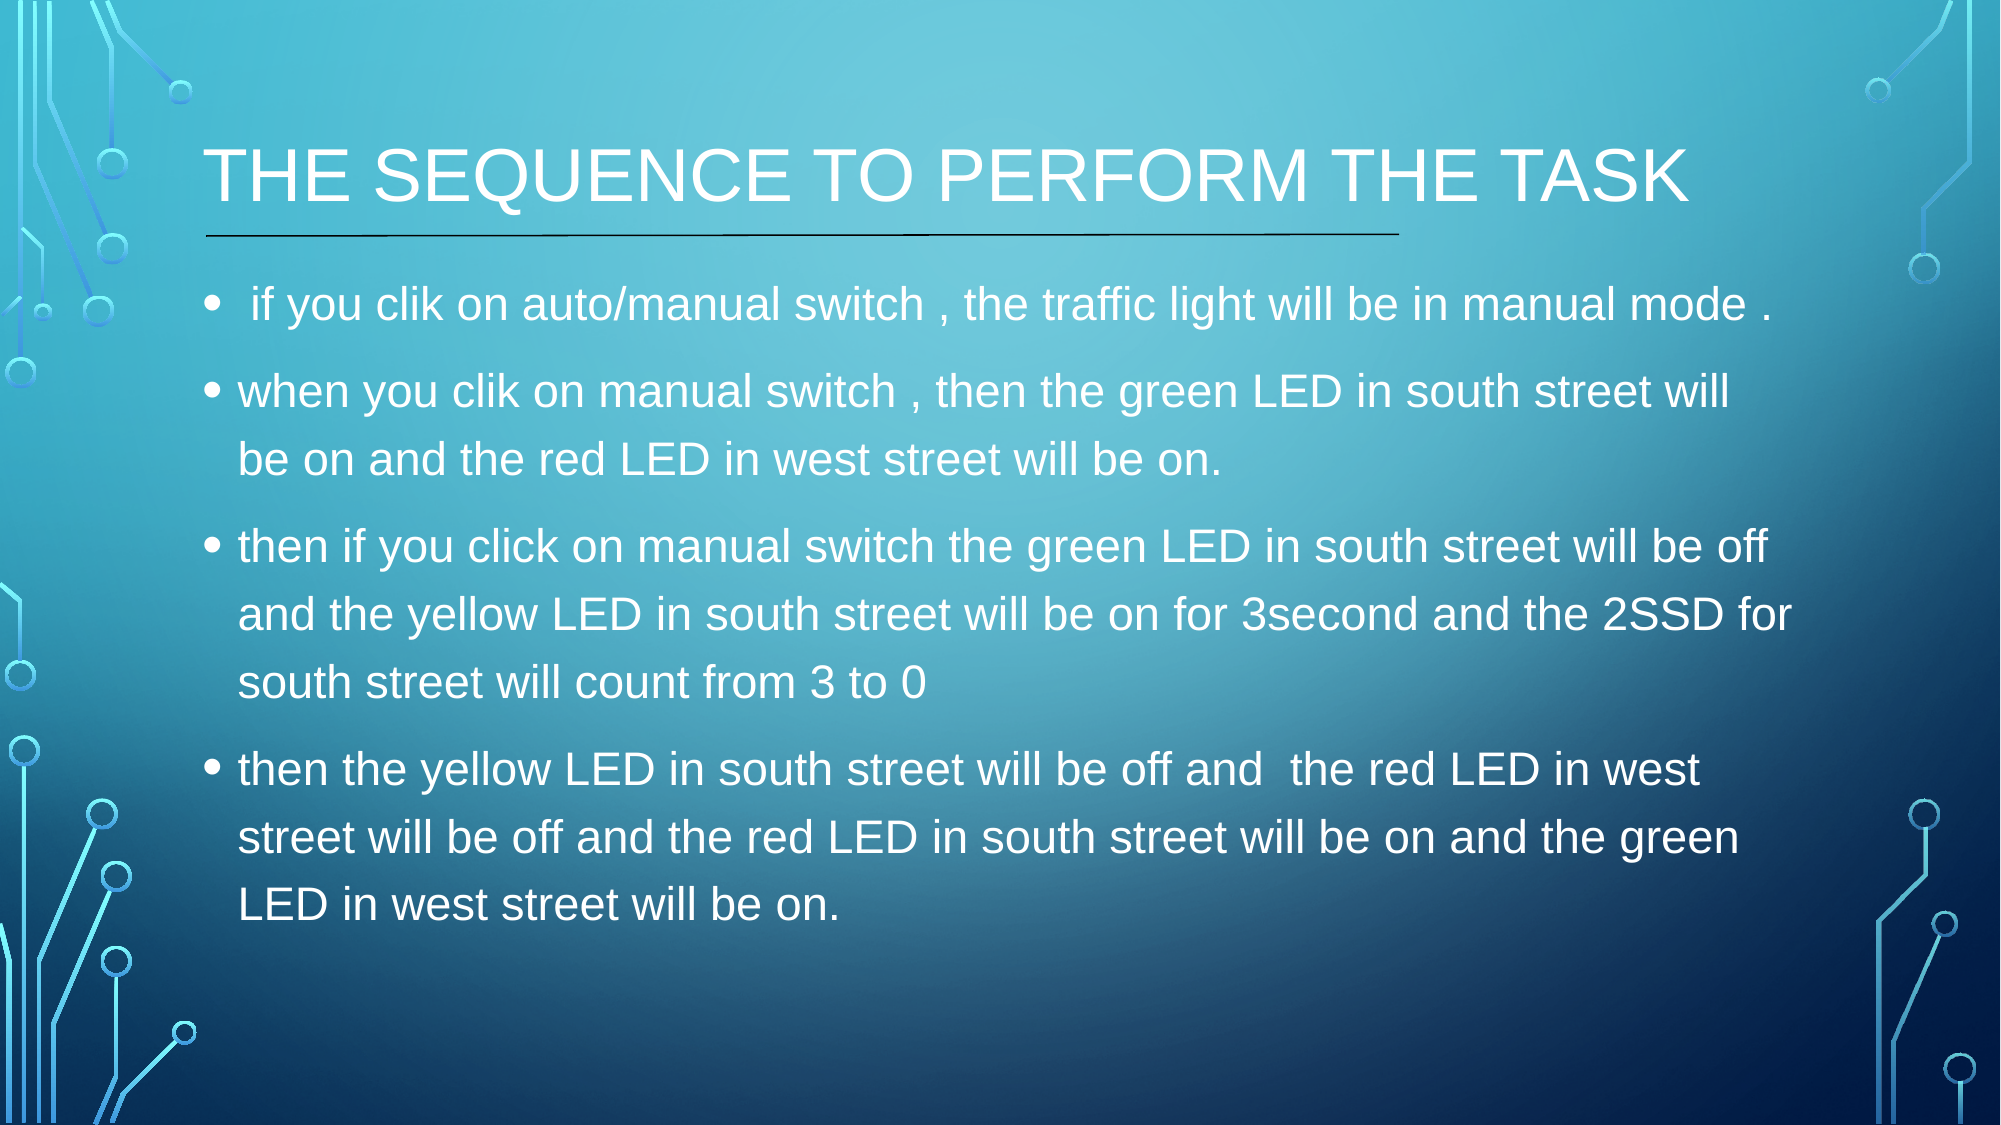

# The sequence to perform the task
 if you clik on auto/manual switch , the traffic light will be in manual mode .
when you clik on manual switch , then the green LED in south street will be on and the red LED in west street will be on.
then if you click on manual switch the green LED in south street will be off and the yellow LED in south street will be on for 3second and the 2SSD for south street will count from 3 to 0
then the yellow LED in south street will be off and  the red LED in west street will be off and the red LED in south street will be on and the green LED in west street will be on.